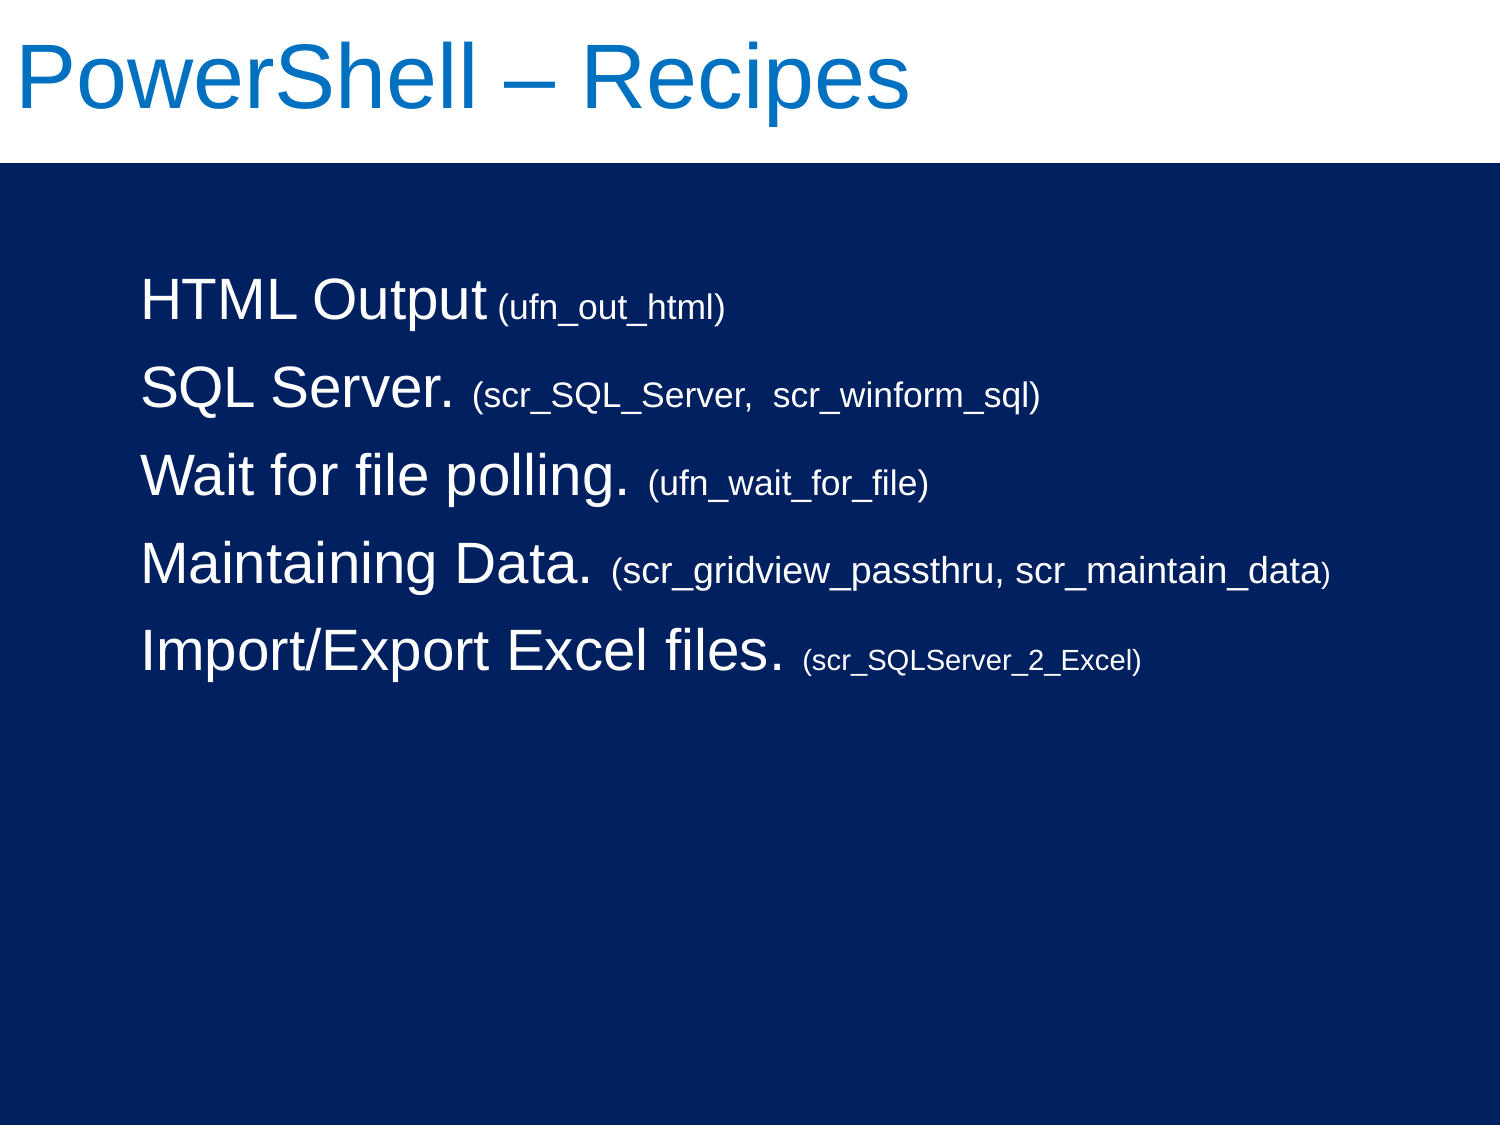

# PowerShell – Recipes
HTML Output (ufn_out_html)
SQL Server. (scr_SQL_Server,  scr_winform_sql)
Wait for file polling. (ufn_wait_for_file)
Maintaining Data. (scr_gridview_passthru, scr_maintain_data)
Import/Export Excel files. (scr_SQLServer_2_Excel)